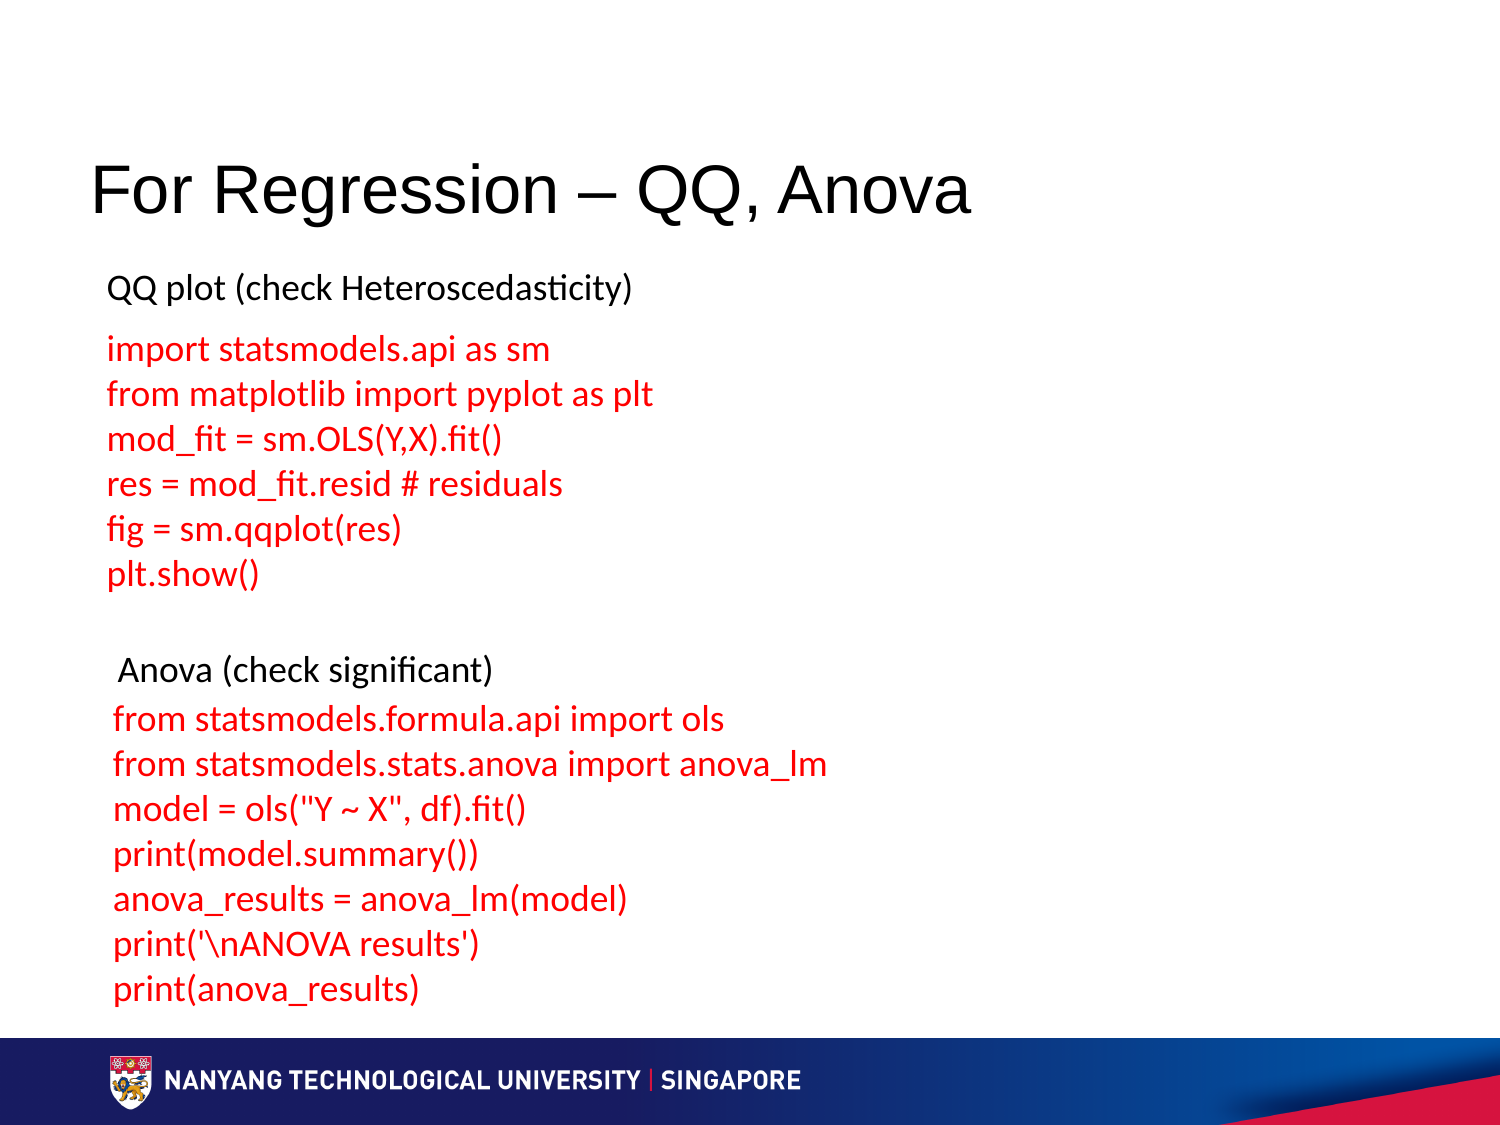

# For Regression – QQ, Anova
QQ plot (check Heteroscedasticity)
import statsmodels.api as sm
from matplotlib import pyplot as plt
mod_fit = sm.OLS(Y,X).fit()
res = mod_fit.resid # residuals
fig = sm.qqplot(res)
plt.show()
Anova (check significant)
from statsmodels.formula.api import ols
from statsmodels.stats.anova import anova_lm
model = ols("Y ~ X", df).fit()
print(model.summary())
anova_results = anova_lm(model)
print('\nANOVA results')
print(anova_results)